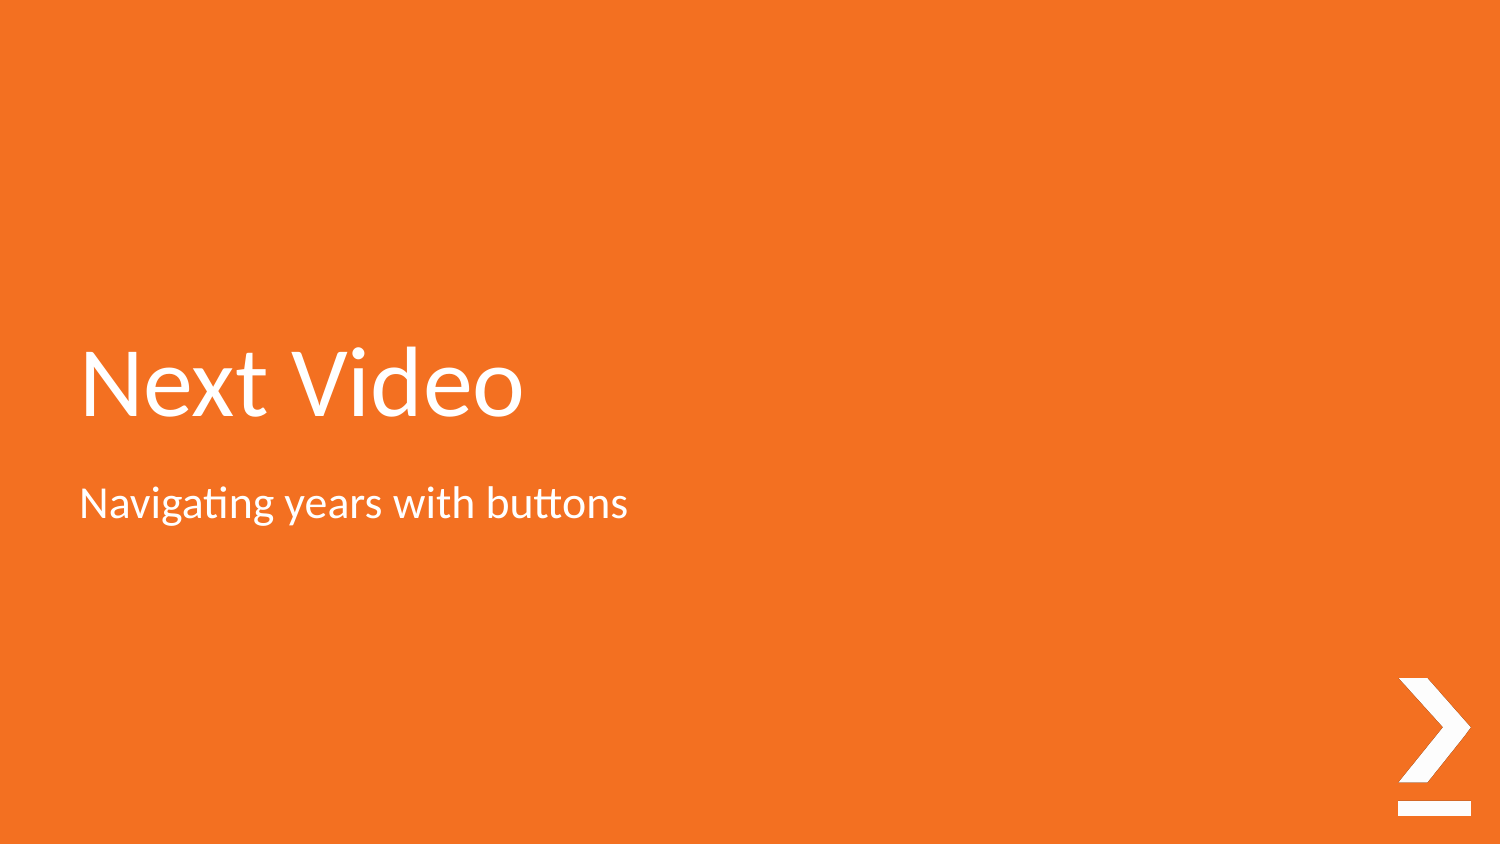

# Next Video
Navigating years with buttons